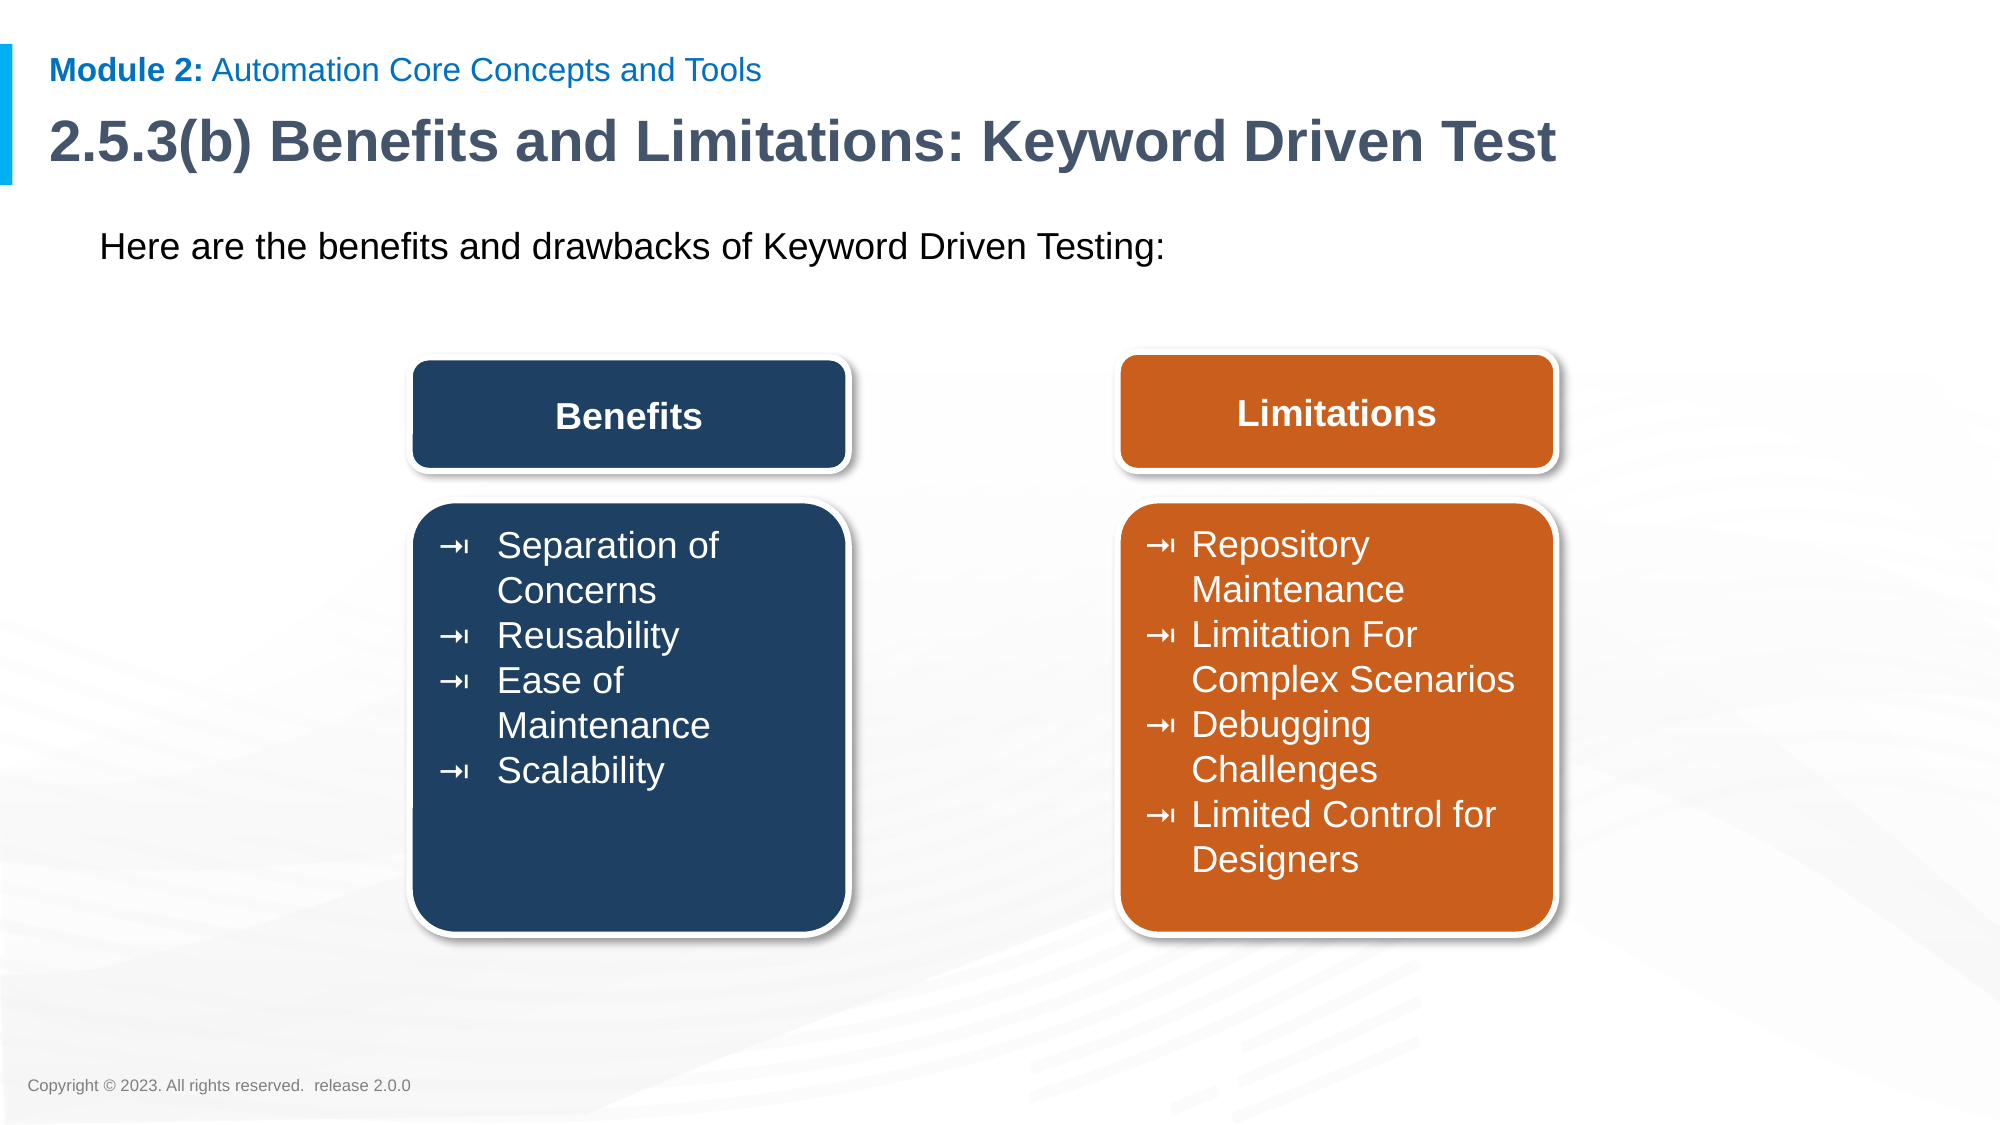

# 2.5.3(b) Benefits and Limitations: Keyword Driven Test
Here are the benefits and drawbacks of Keyword Driven Testing:

Limitations
Benefits
Repository Maintenance
Limitation For Complex Scenarios
Debugging Challenges
Limited Control for Designers
Separation of Concerns
Reusability
Ease of Maintenance
Scalability